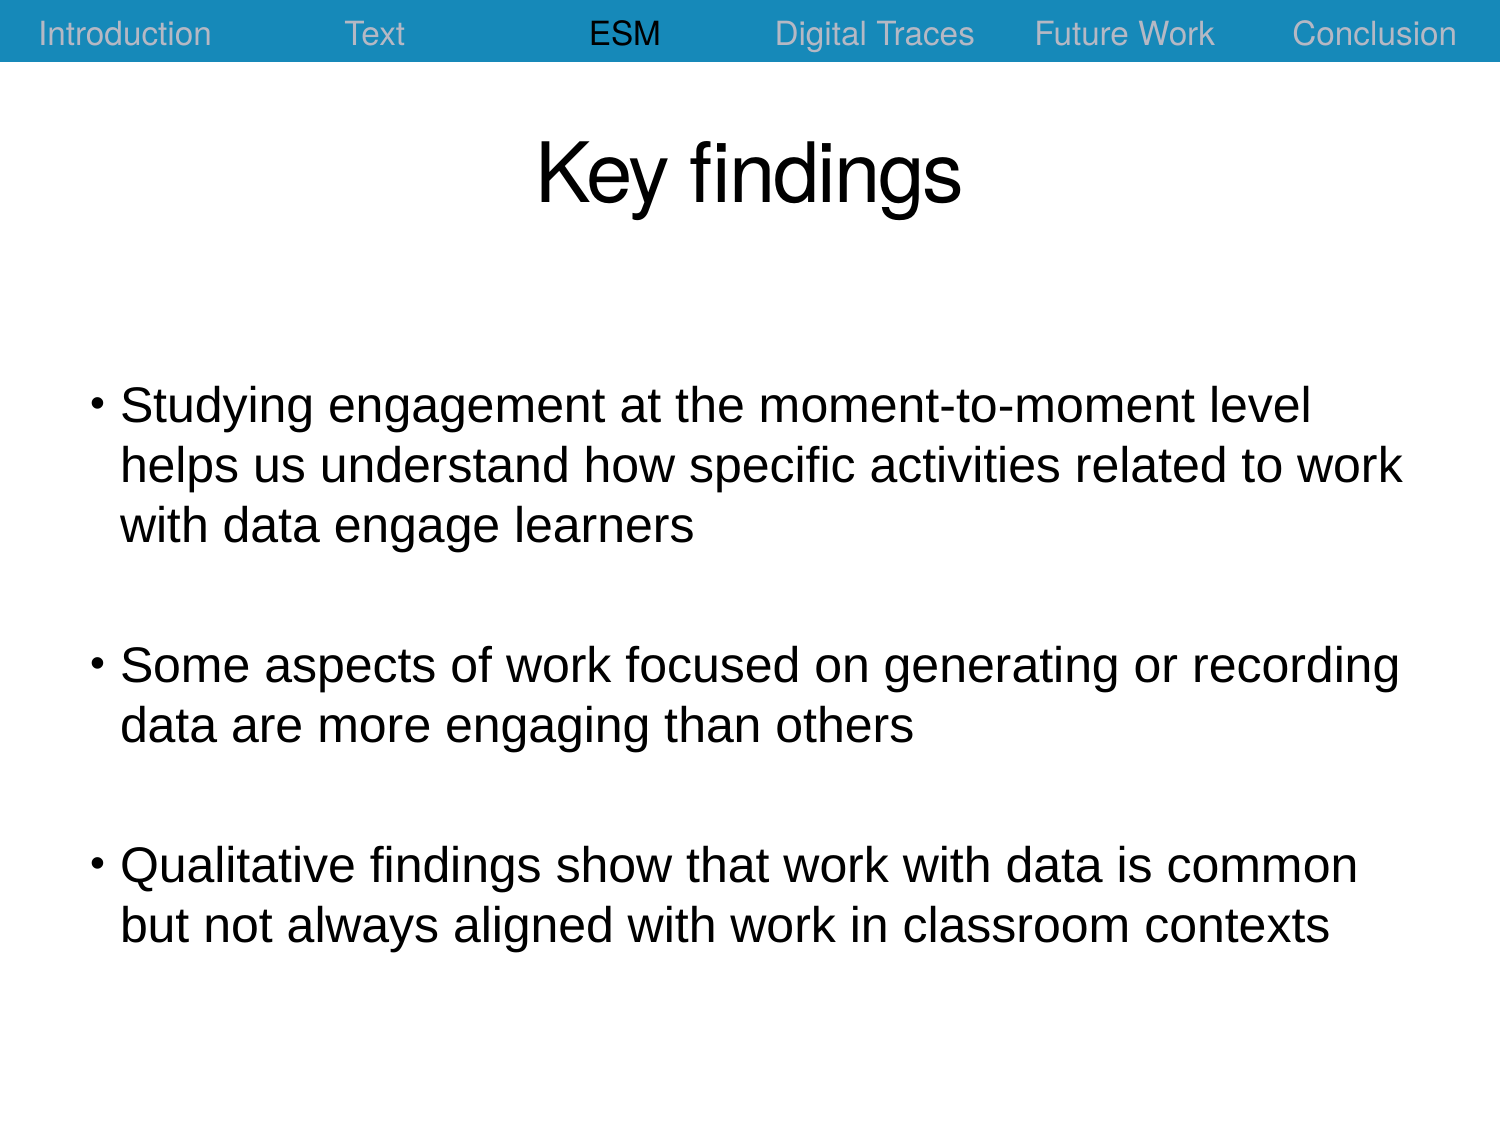

| Introduction | Text | ESM | Digital Traces | Future Work | Conclusion |
| --- | --- | --- | --- | --- | --- |
# Key findings
Studying engagement at the moment-to-moment level helps us understand how specific activities related to work with data engage learners

Some aspects of work focused on generating or recording data are more engaging than others

Qualitative findings show that work with data is common but not always aligned with work in classroom contexts